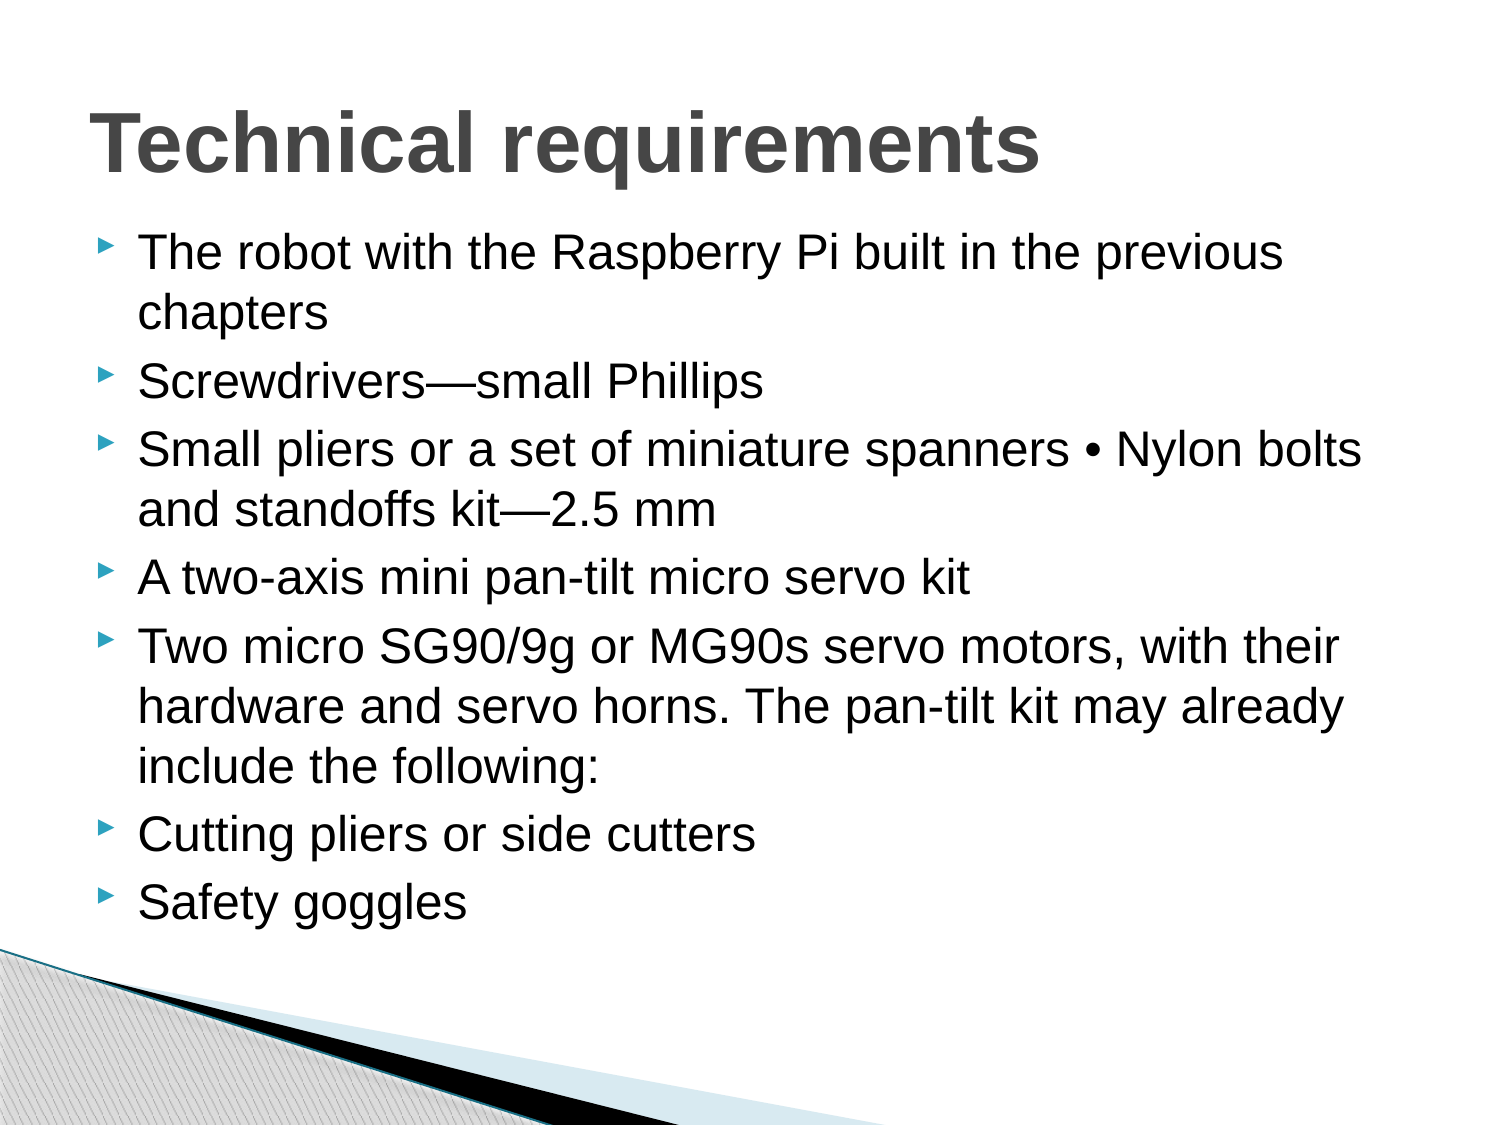

# Technical requirements
The robot with the Raspberry Pi built in the previous chapters
Screwdrivers—small Phillips
Small pliers or a set of miniature spanners • Nylon bolts and standoffs kit—2.5 mm
A two-axis mini pan-tilt micro servo kit
Two micro SG90/9g or MG90s servo motors, with their hardware and servo horns. The pan-tilt kit may already include the following:
Cutting pliers or side cutters
Safety goggles